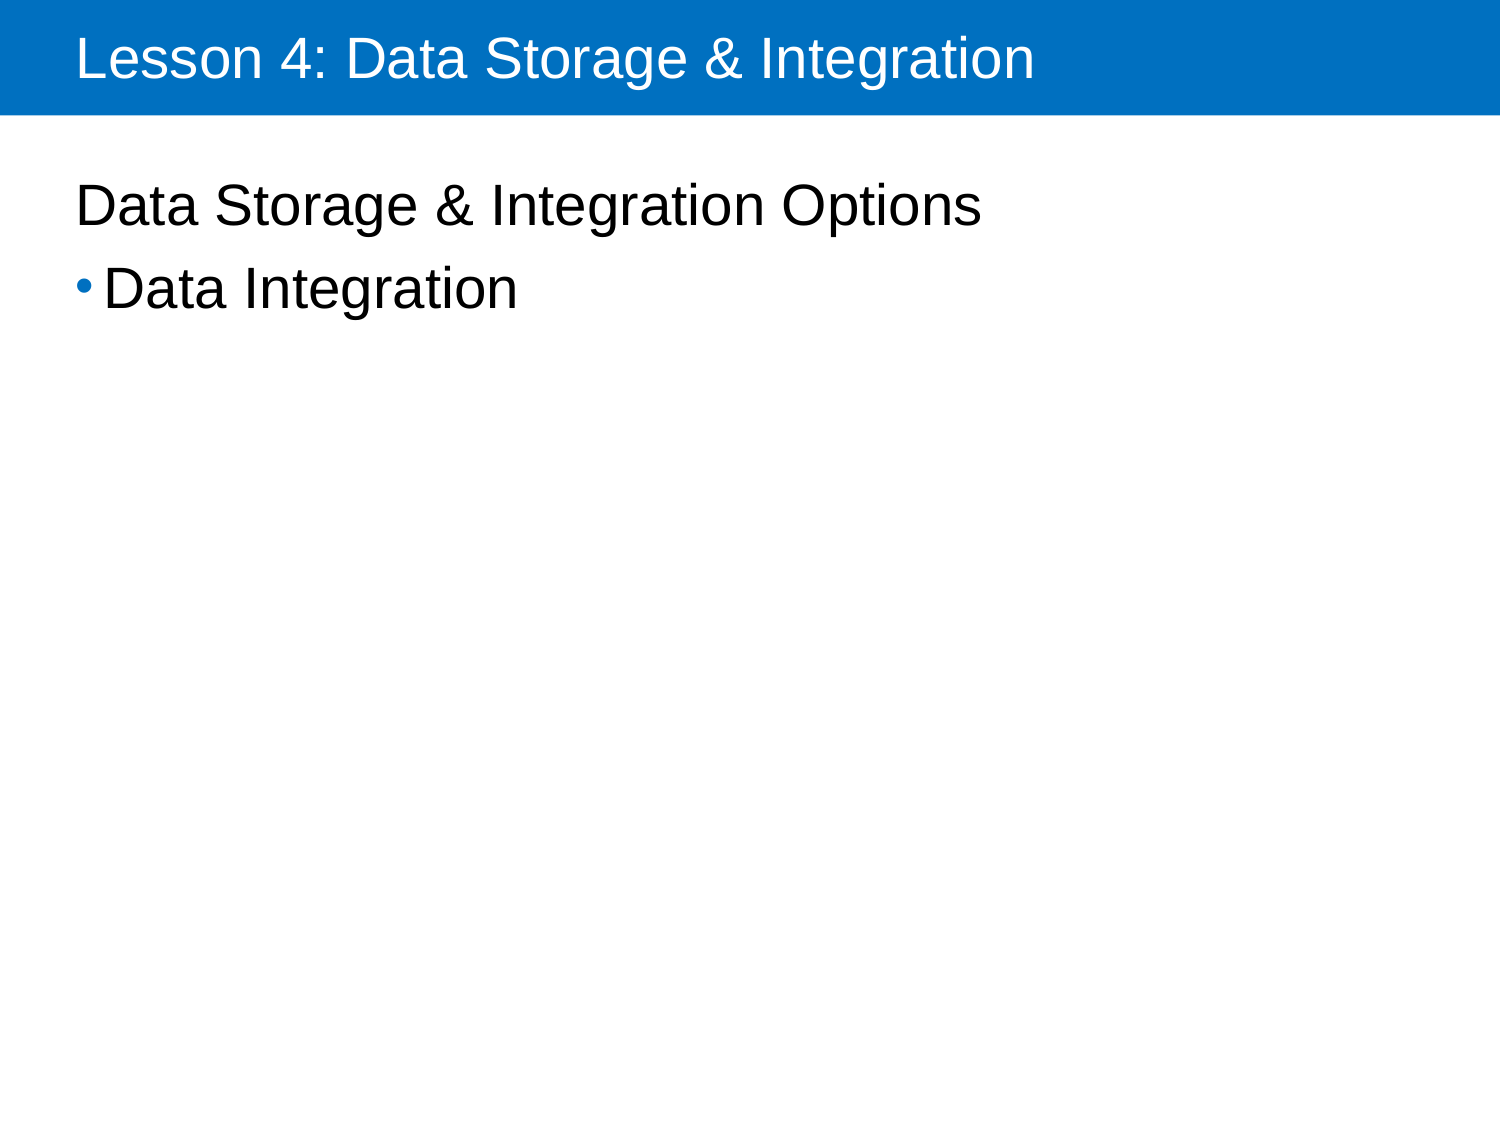

# Lesson 4: Data Storage & Integration
Data Storage & Integration Options
Data Integration